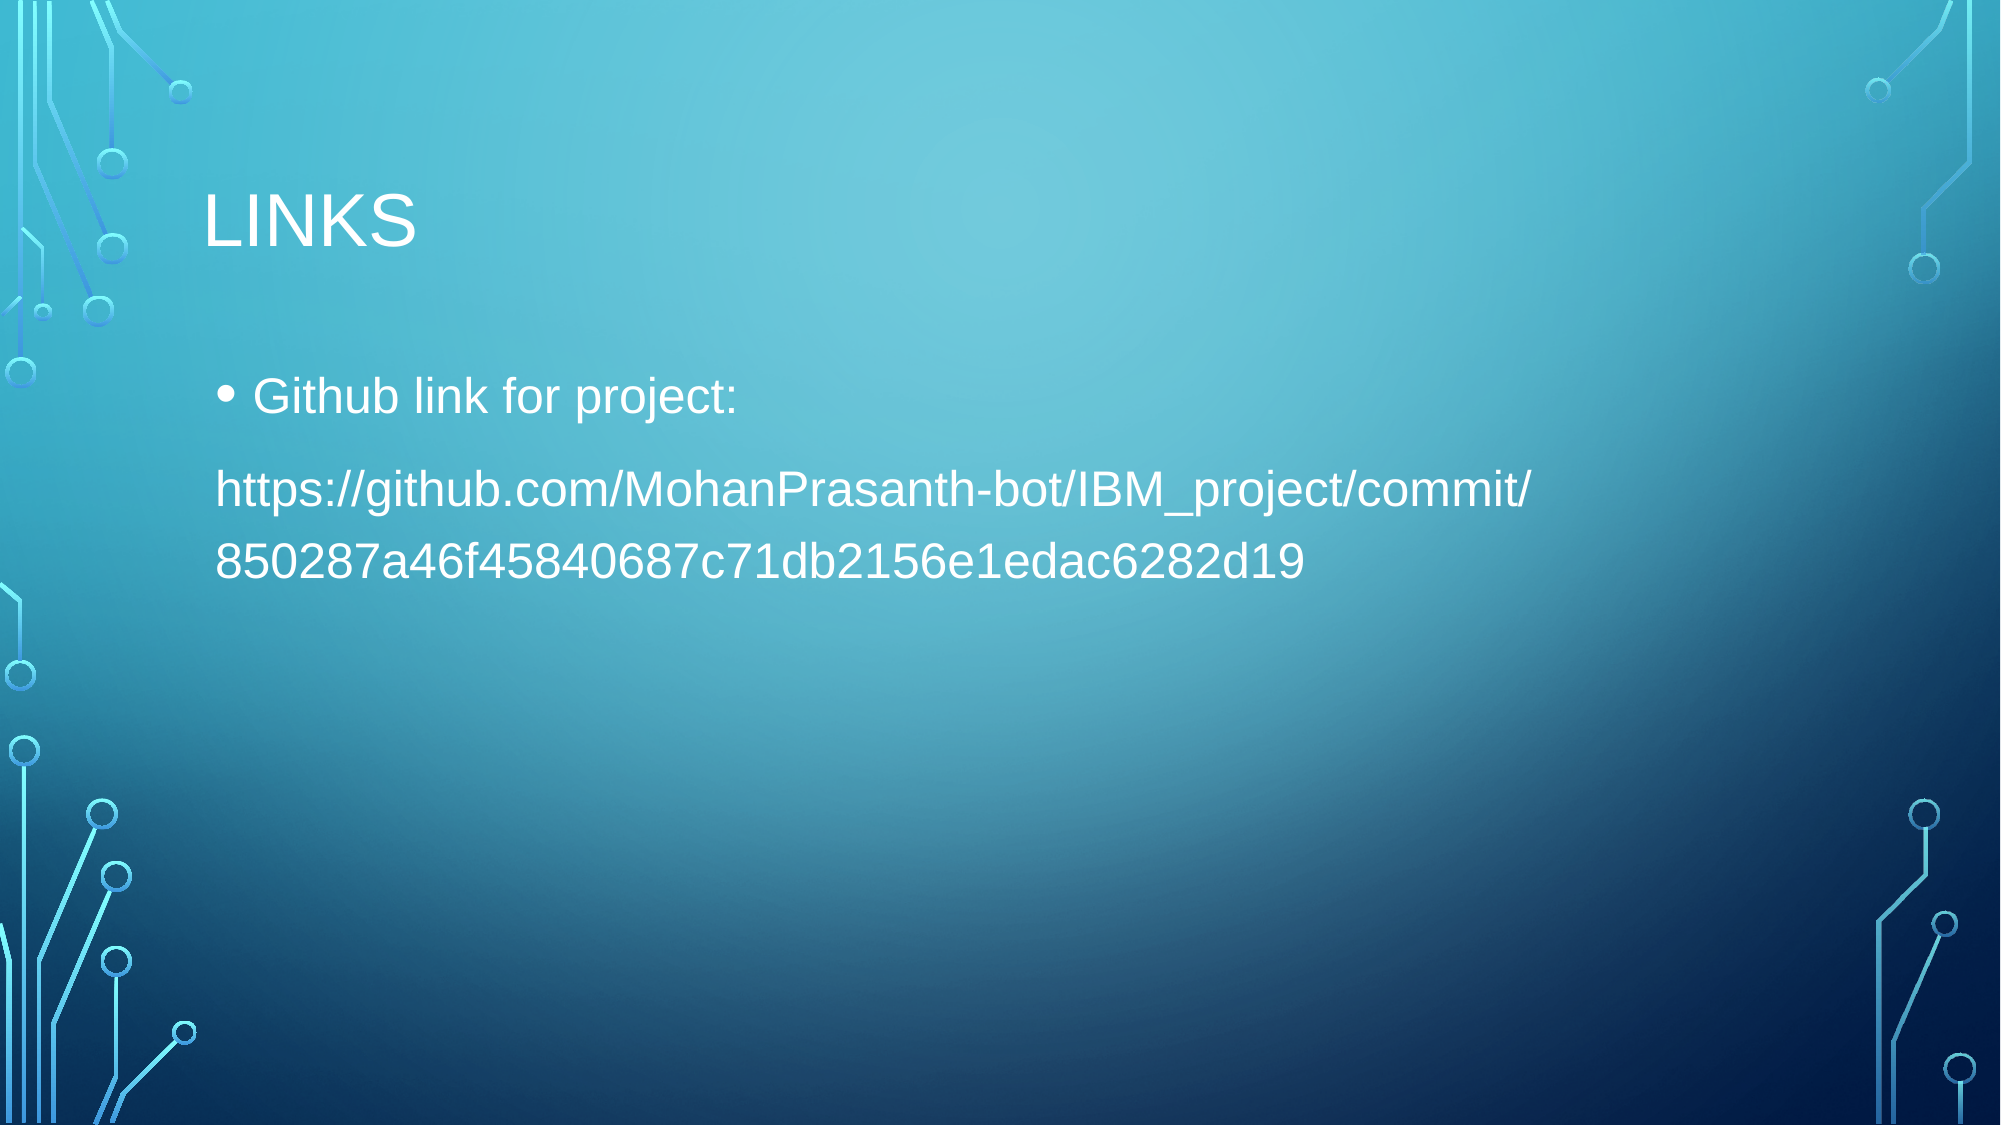

# links
Github link for project:
https://github.com/MohanPrasanth-bot/IBM_project/commit/850287a46f45840687c71db2156e1edac6282d19